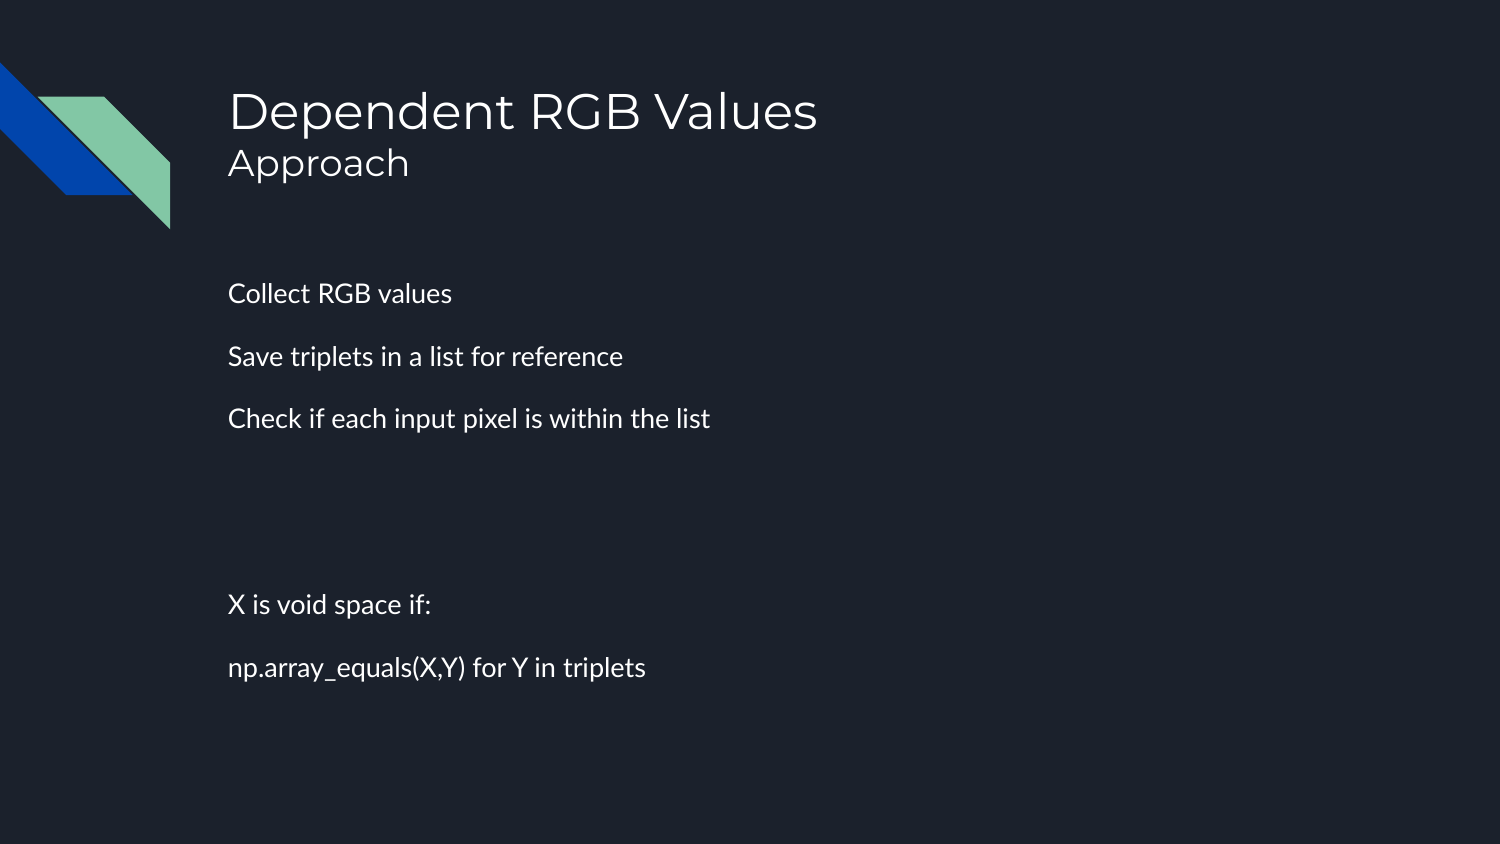

# Dependent RGB Values
Approach
Collect RGB values
Save triplets in a list for reference
Check if each input pixel is within the list

X is void space if:
np.array_equals(X,Y) for Y in triplets